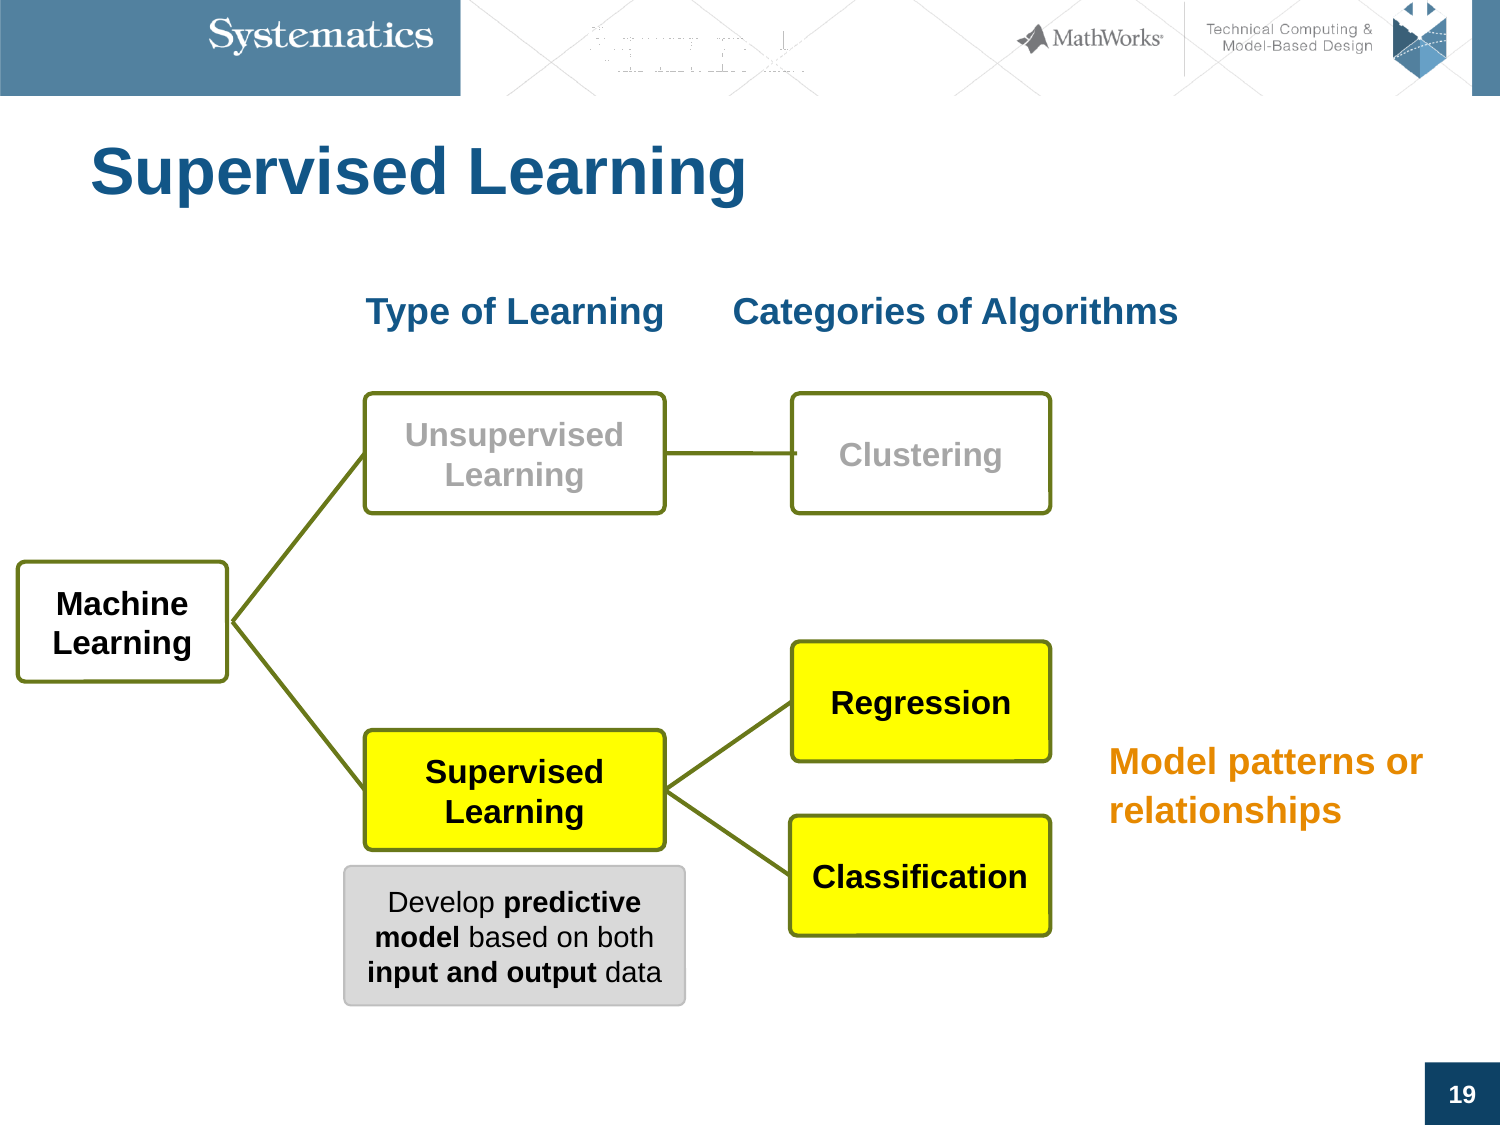

# Supervised Learning
Type of Learning
Categories of Algorithms
Unsupervised
Learning
Clustering
Machine
Learning
Regression
Model patterns or relationships
Supervised
Learning
Classification
Develop predictive model based on both
input and output data